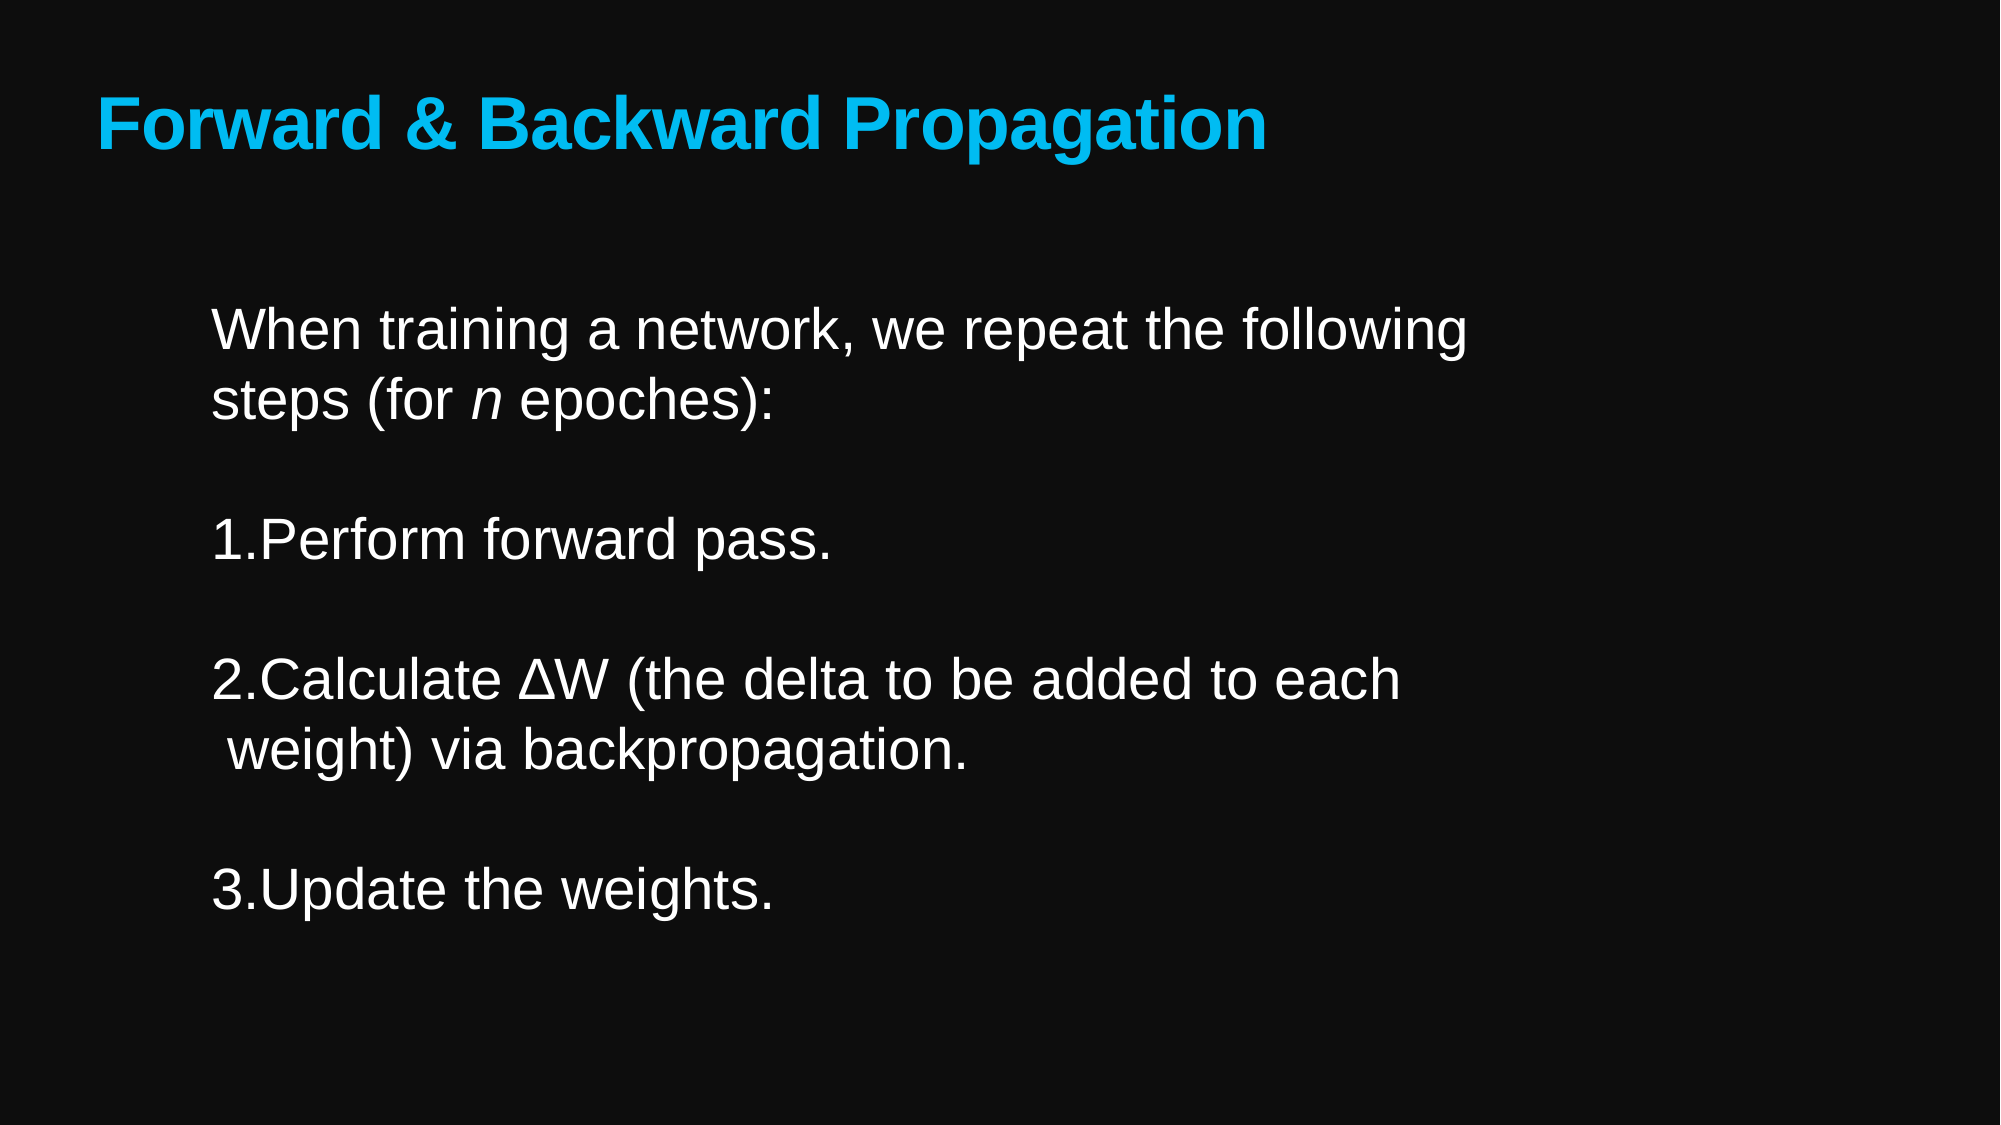

# Forward & Backward Propagation
When training a network, we repeat the following steps (for n epoches):

Perform forward pass.

Calculate ∆W (the delta to be added to each     weight) via backpropagation.

Update the weights.